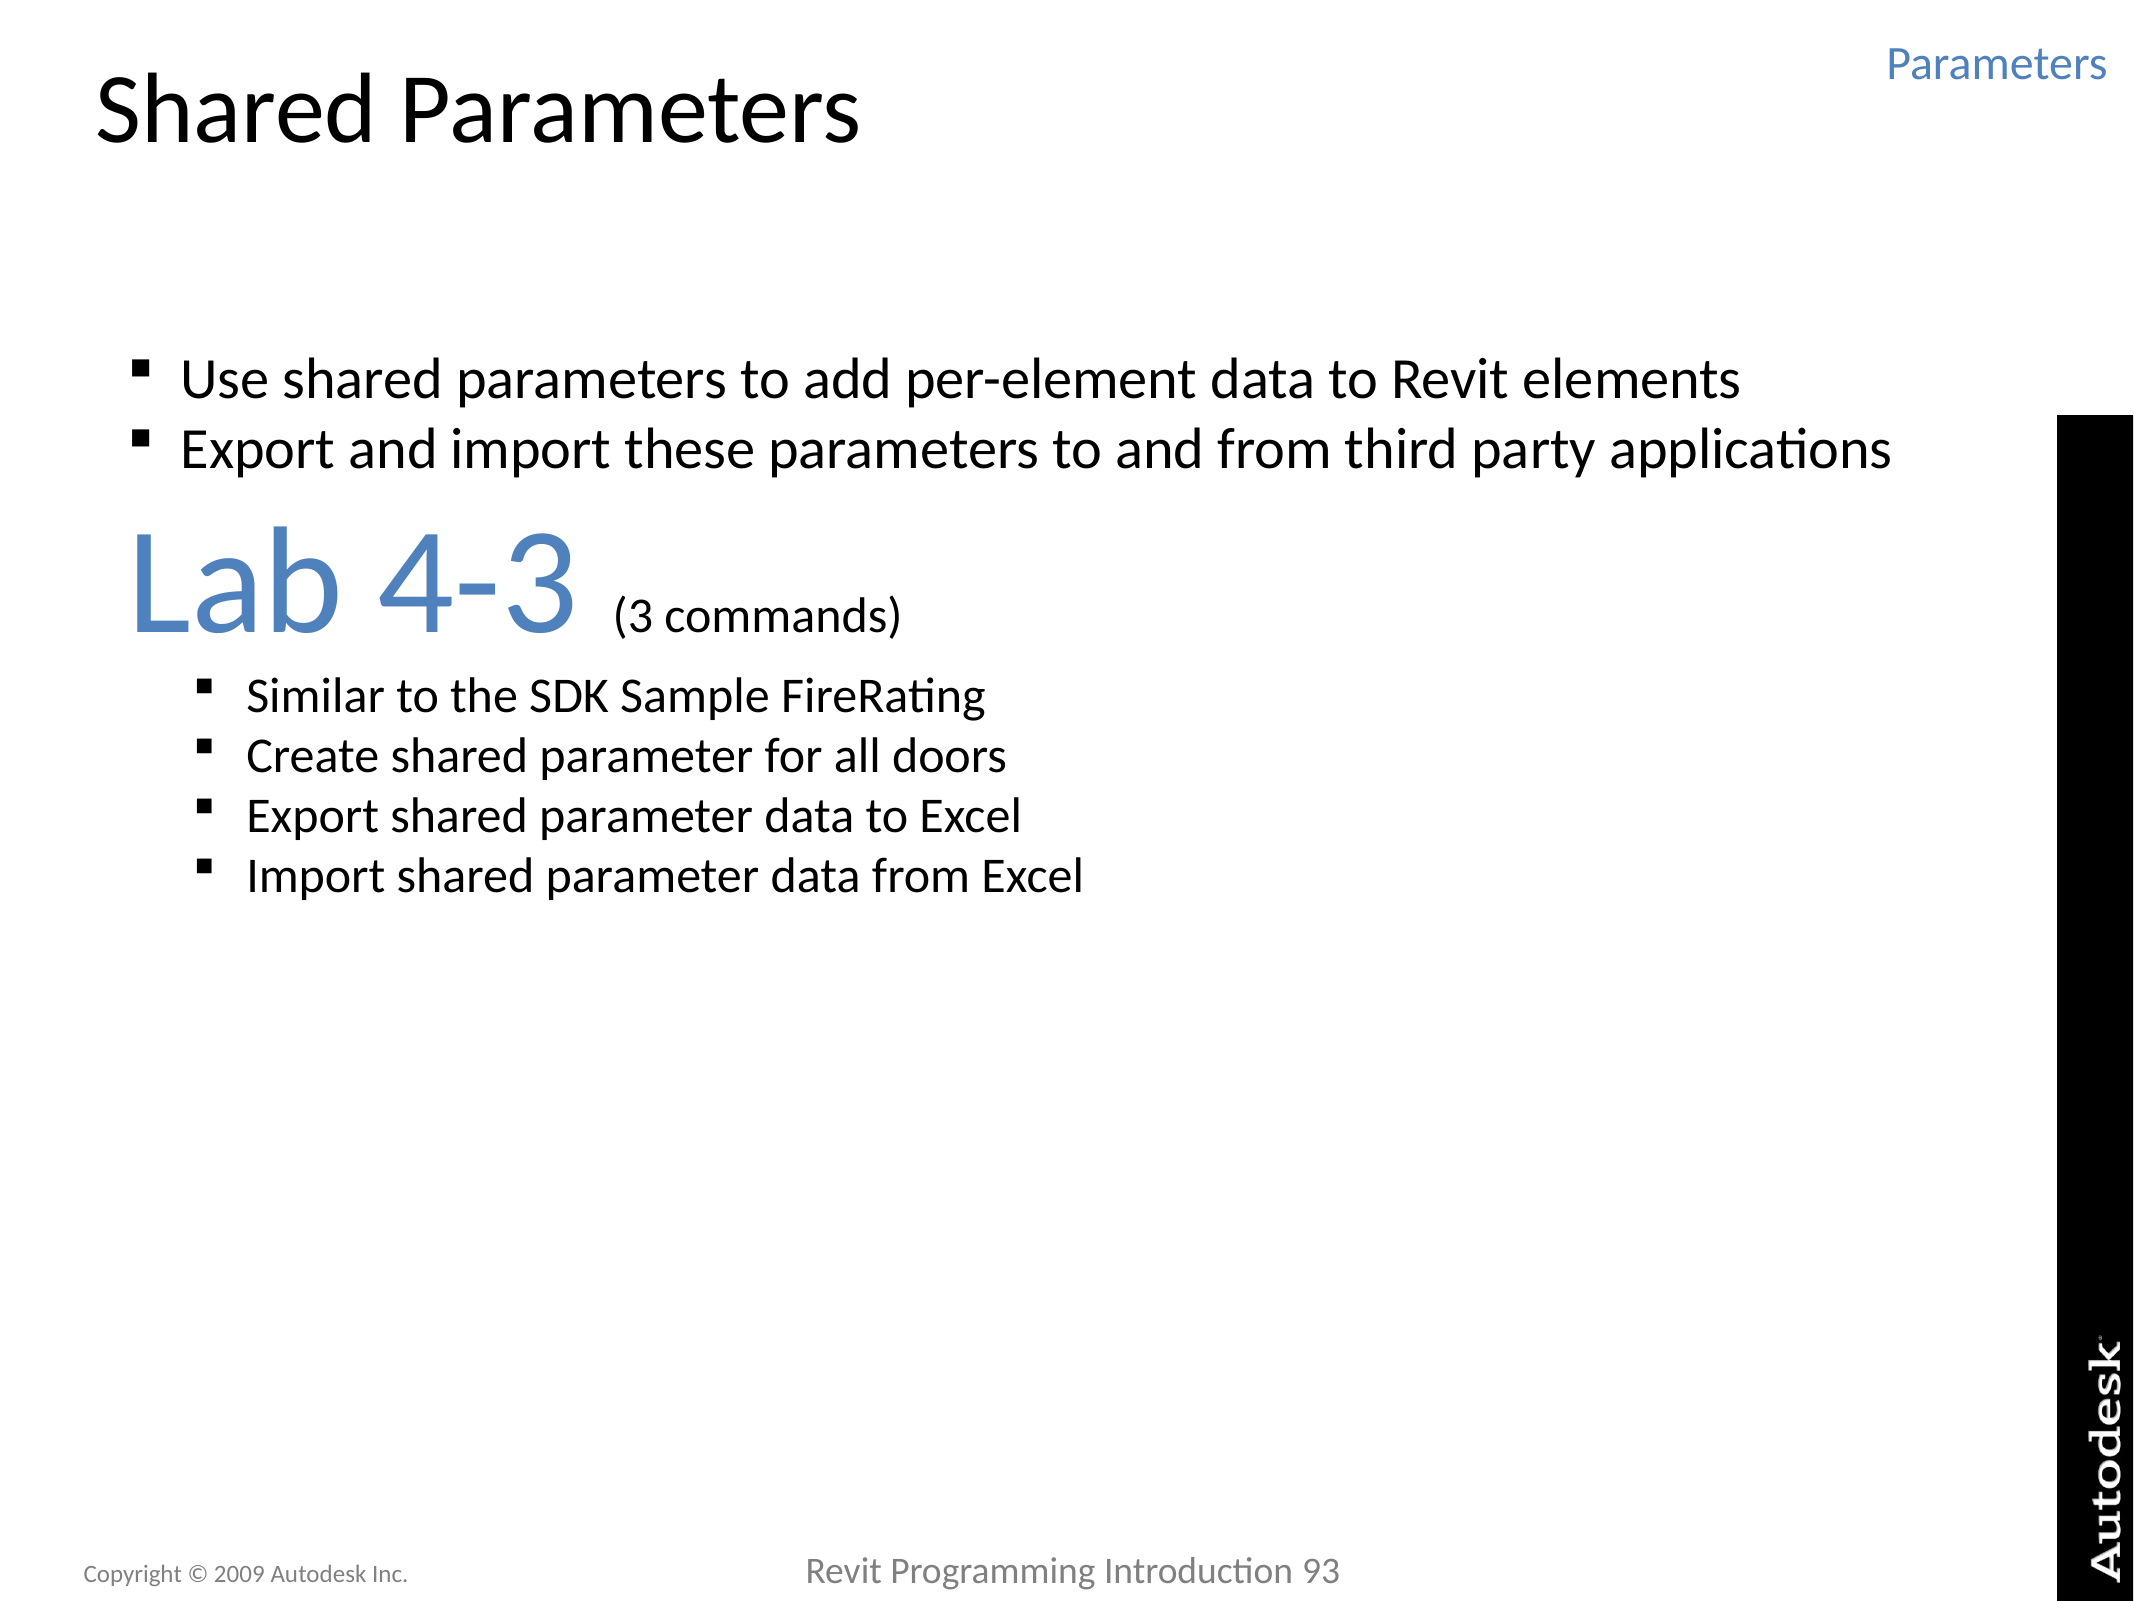

# Shared Parameters
Parameters
Use shared parameters to add per-element data to Revit elements
Export and import these parameters to and from third party applications
Lab 4-3 (3 commands)
Similar to the SDK Sample FireRating
Create shared parameter for all doors
Export shared parameter data to Excel
Import shared parameter data from Excel